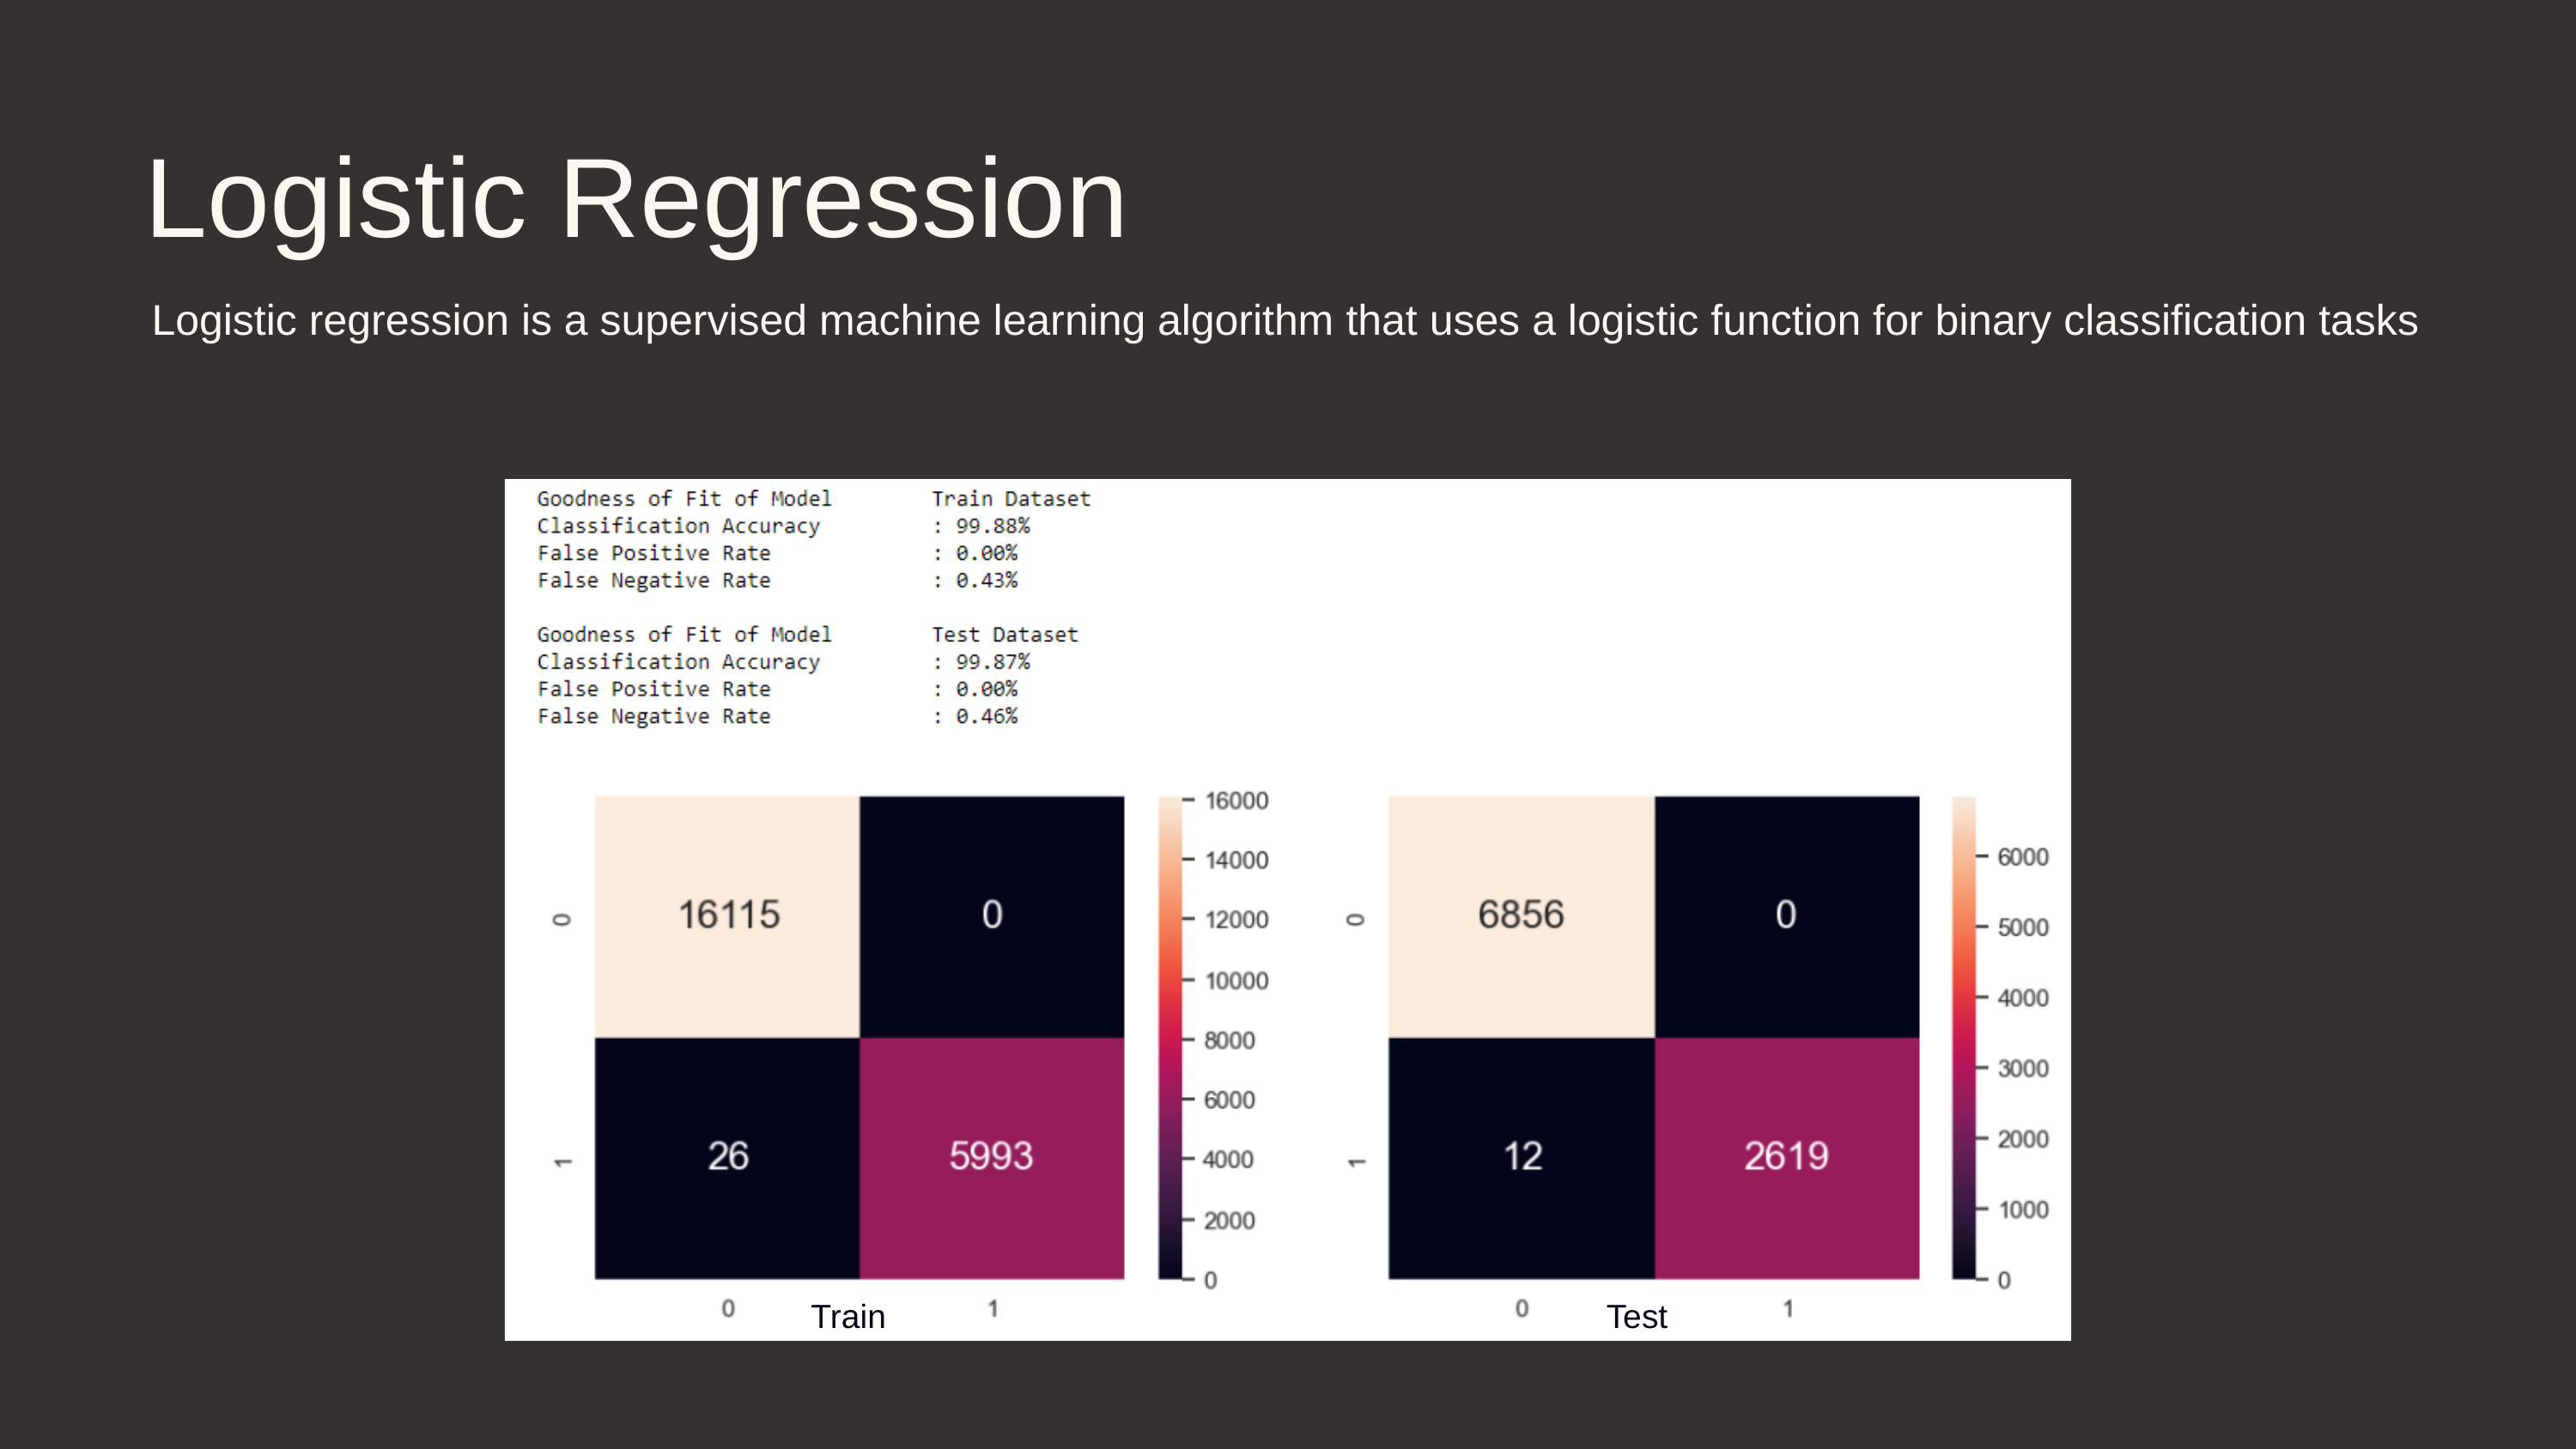

Logistic Regression
Logistic regression is a supervised machine learning algorithm that uses a logistic function for binary classification tasks

Train
Test